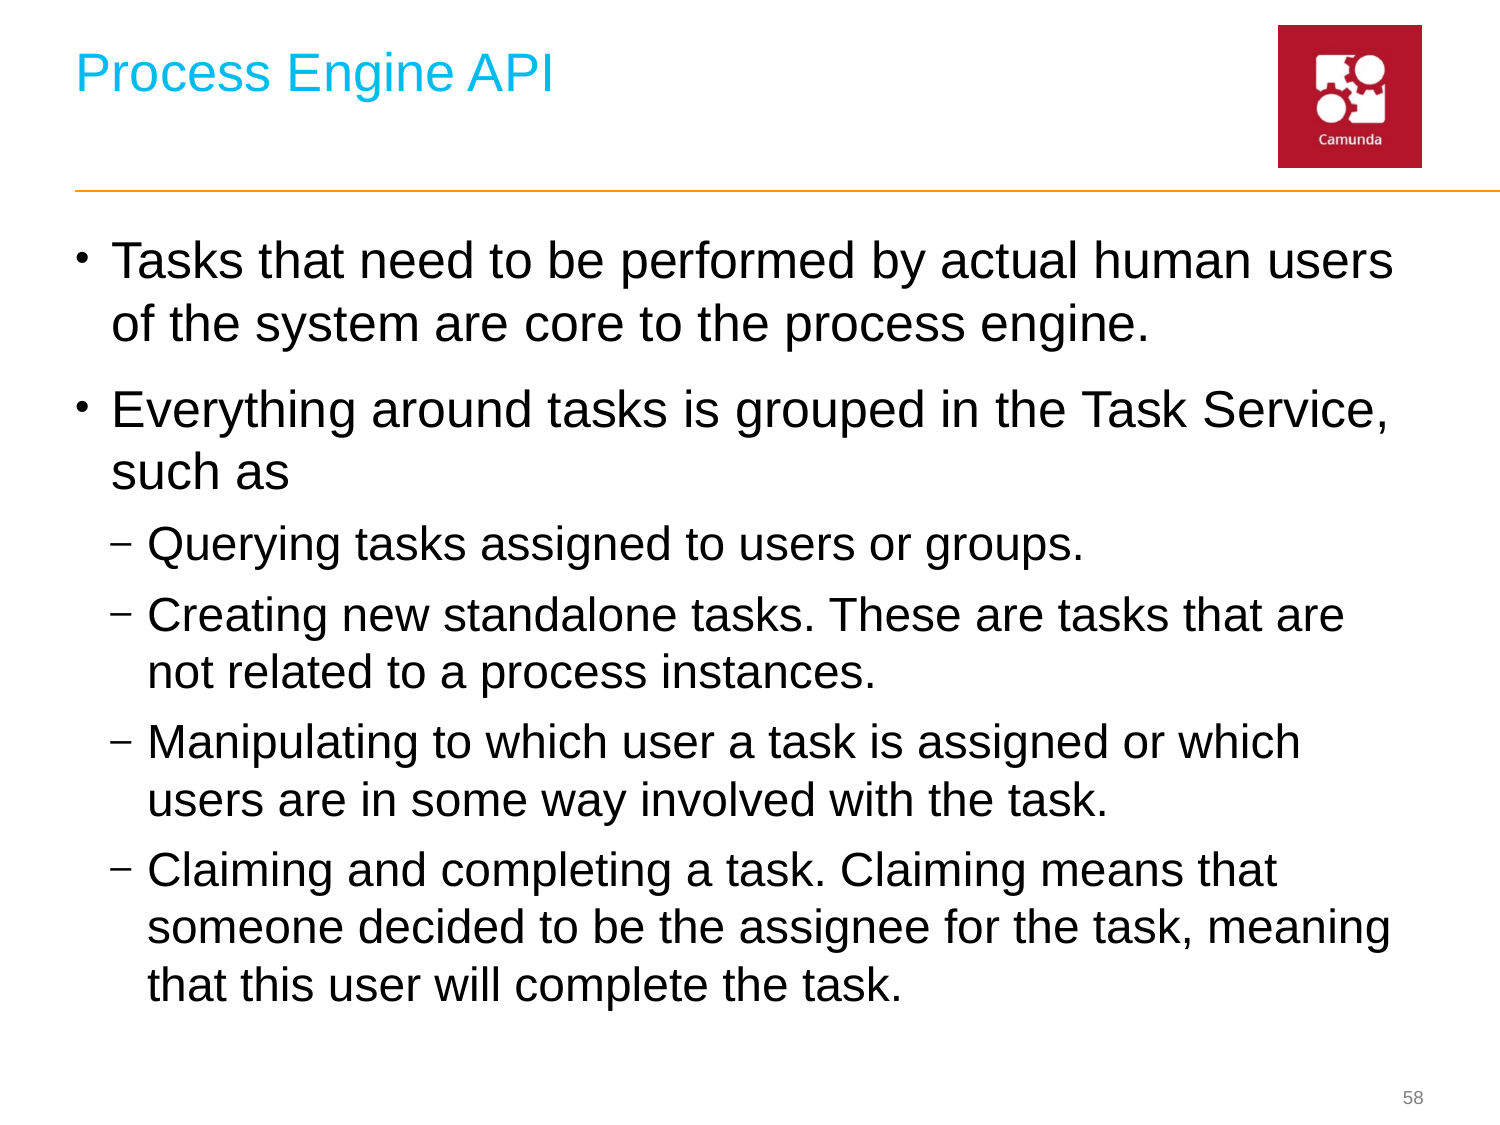

# Process Engine API
Tasks that need to be performed by actual human users of the system are core to the process engine.
Everything around tasks is grouped in the Task Service, such as
Querying tasks assigned to users or groups.
Creating new standalone tasks. These are tasks that are not related to a process instances.
Manipulating to which user a task is assigned or which users are in some way involved with the task.
Claiming and completing a task. Claiming means that someone decided to be the assignee for the task, meaning that this user will complete the task.